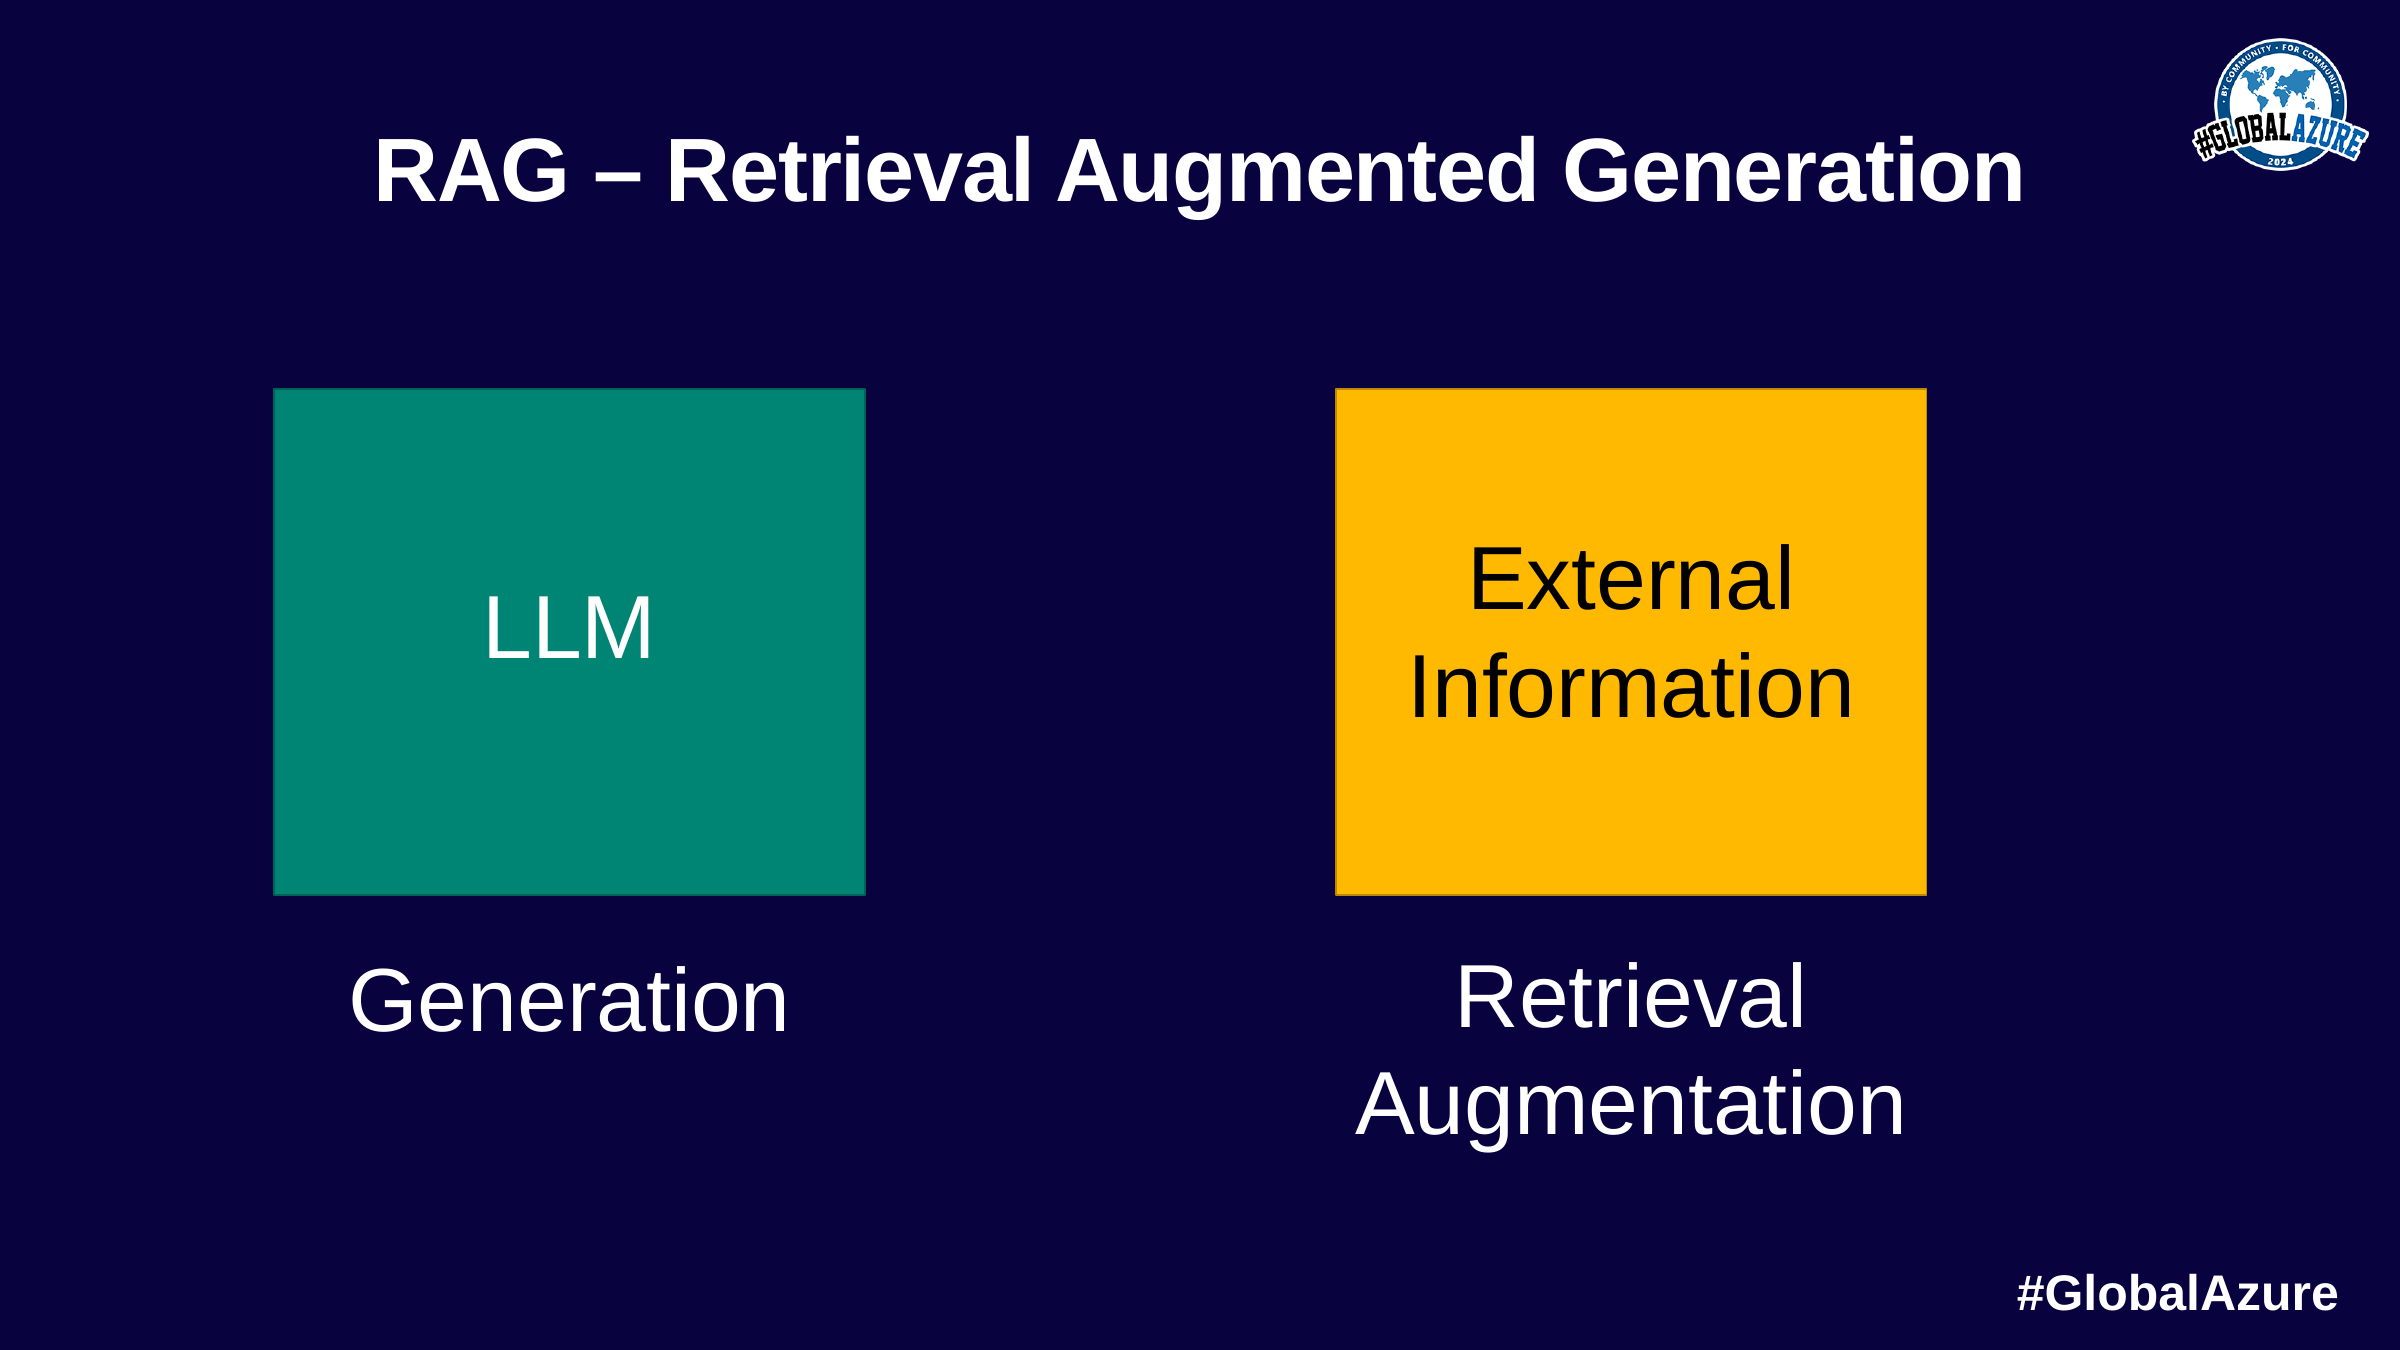

# RAG – Retrieval Augmented Generation

External
Information
LLM
Retrieval Augmentation
Generation